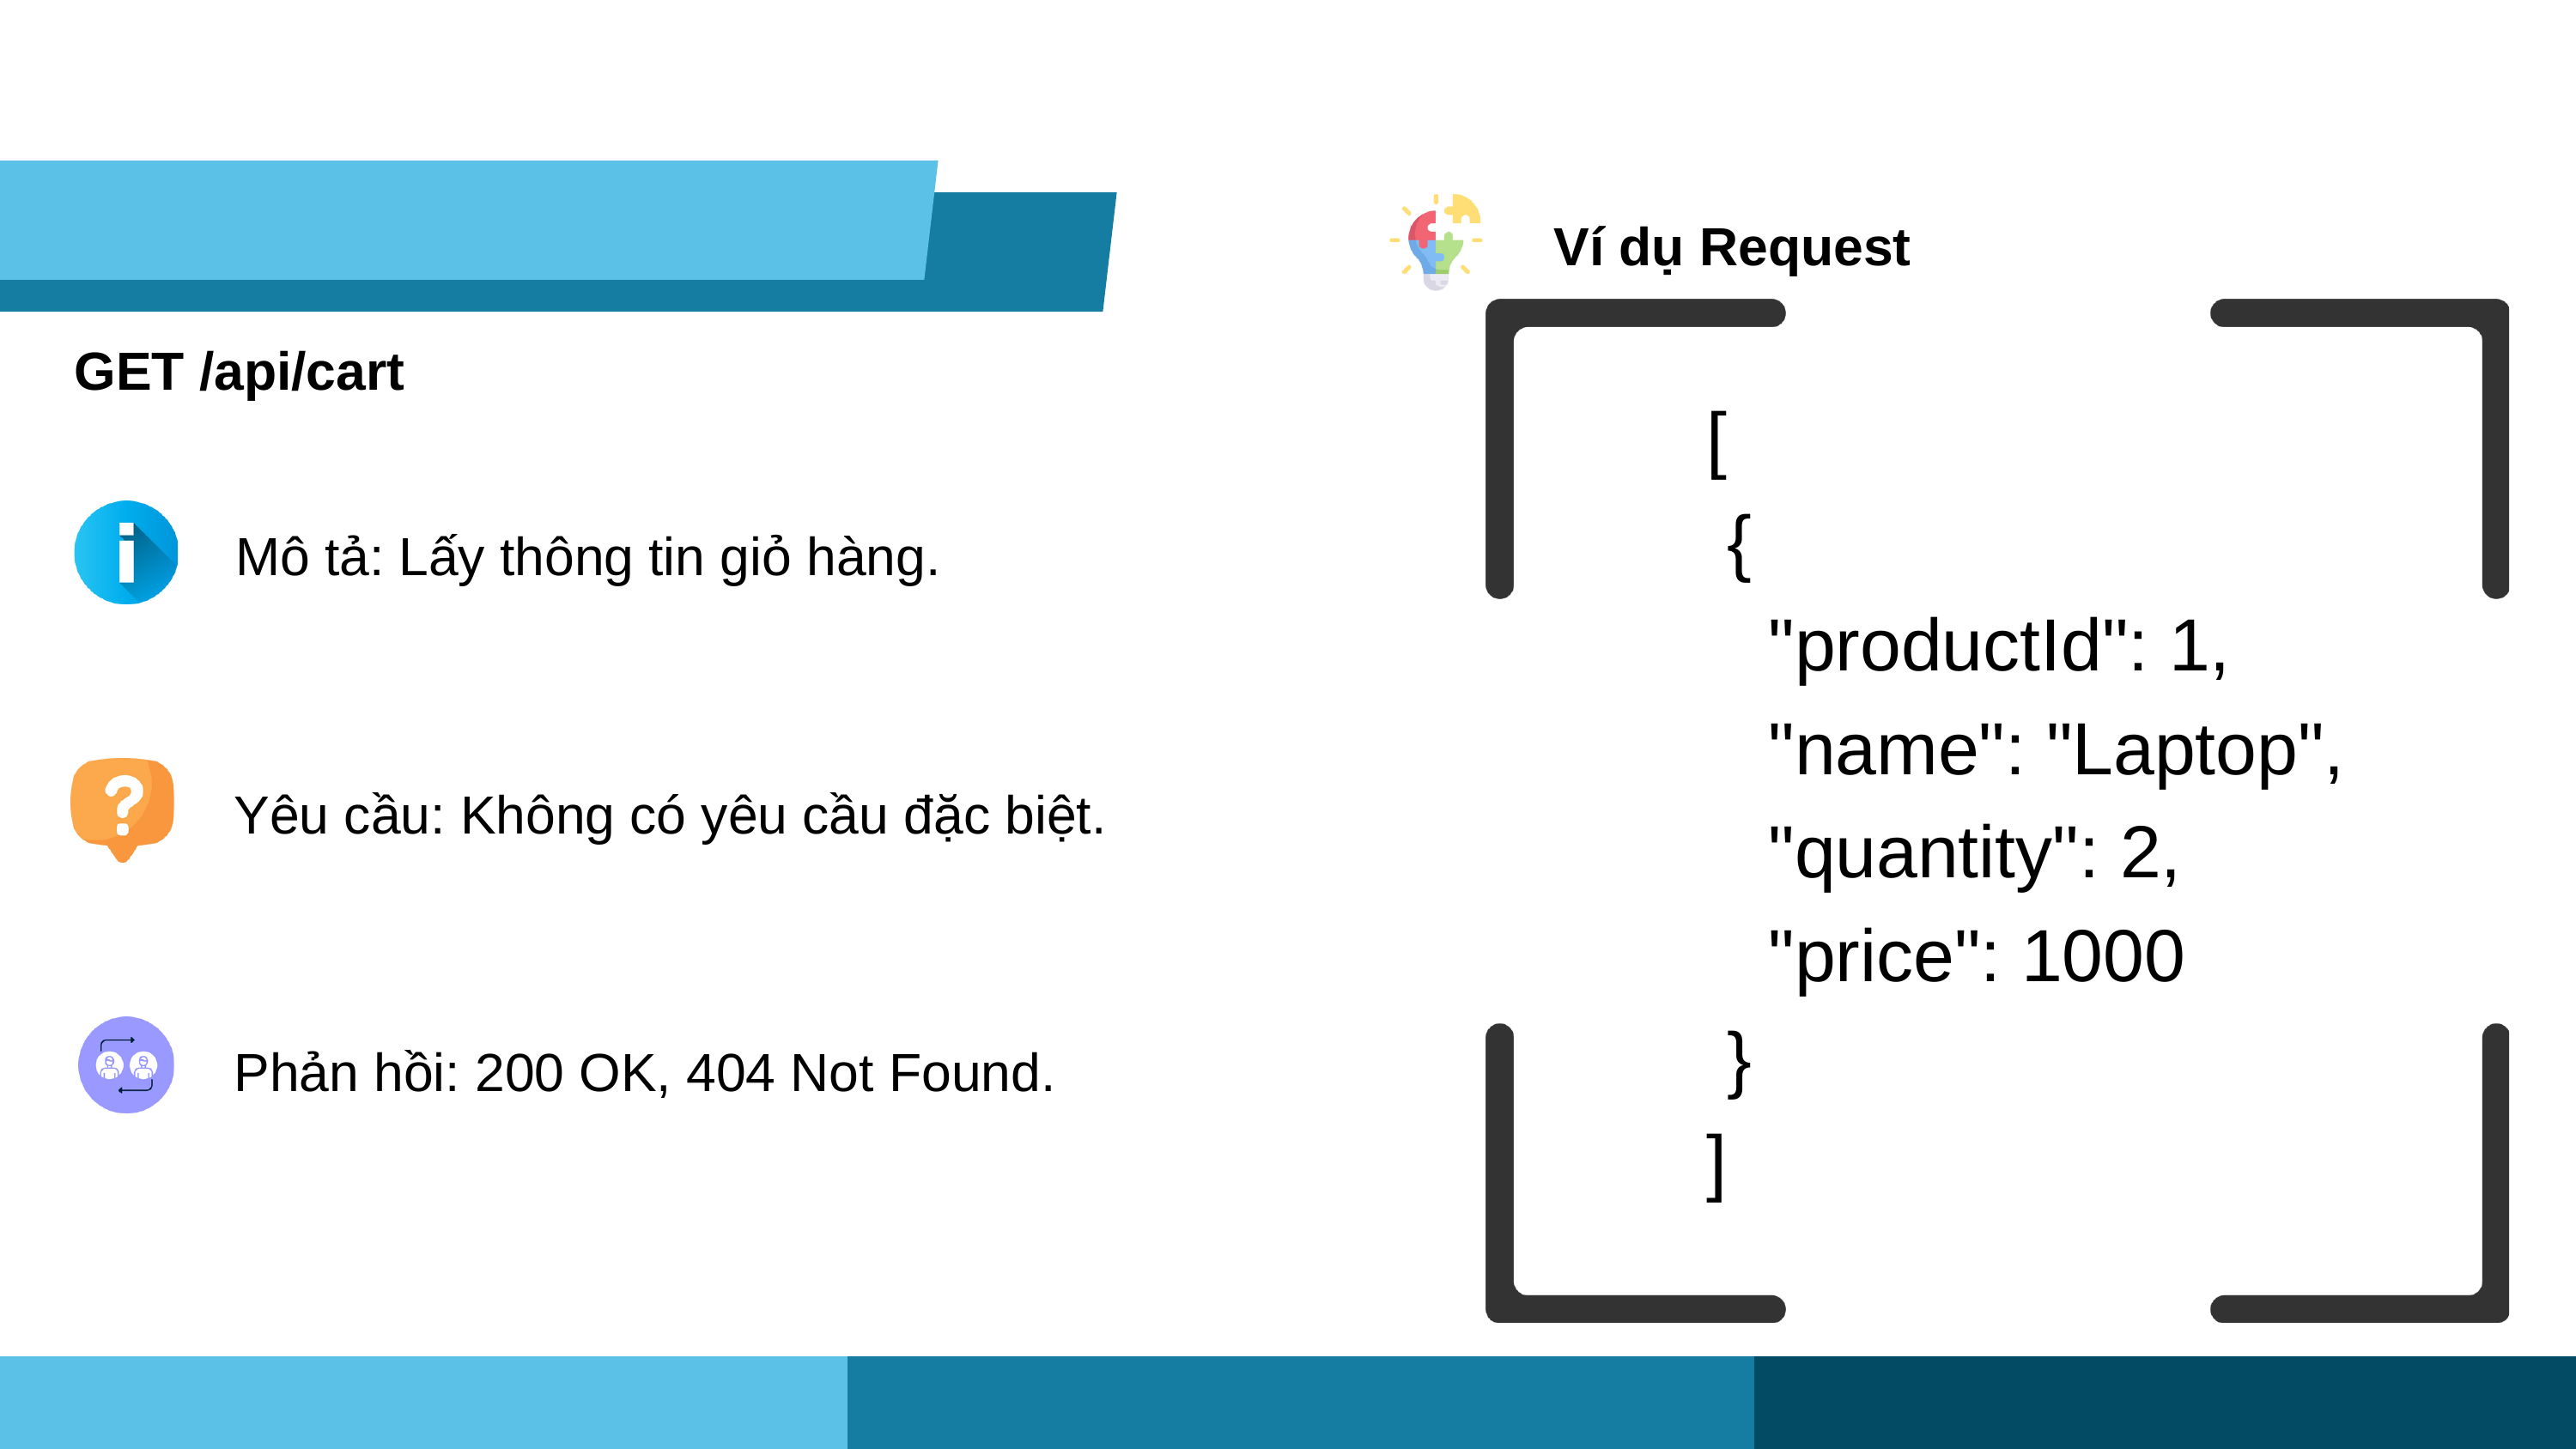

Ví dụ Request

GET /api/cart
[
 {
   "productId": 1,
   "name": "Laptop",
   "quantity": 2,
   "price": 1000
 }
]

Mô tả: Lấy thông tin giỏ hàng.
{
  "name": "Smartwatch Updated",
  "price": 180,
  "description": "Đồng hồ thông minh thế hệ mới"
}

Yêu cầu: Không có yêu cầu đặc biệt.

Phản hồi: 200 OK, 404 Not Found.